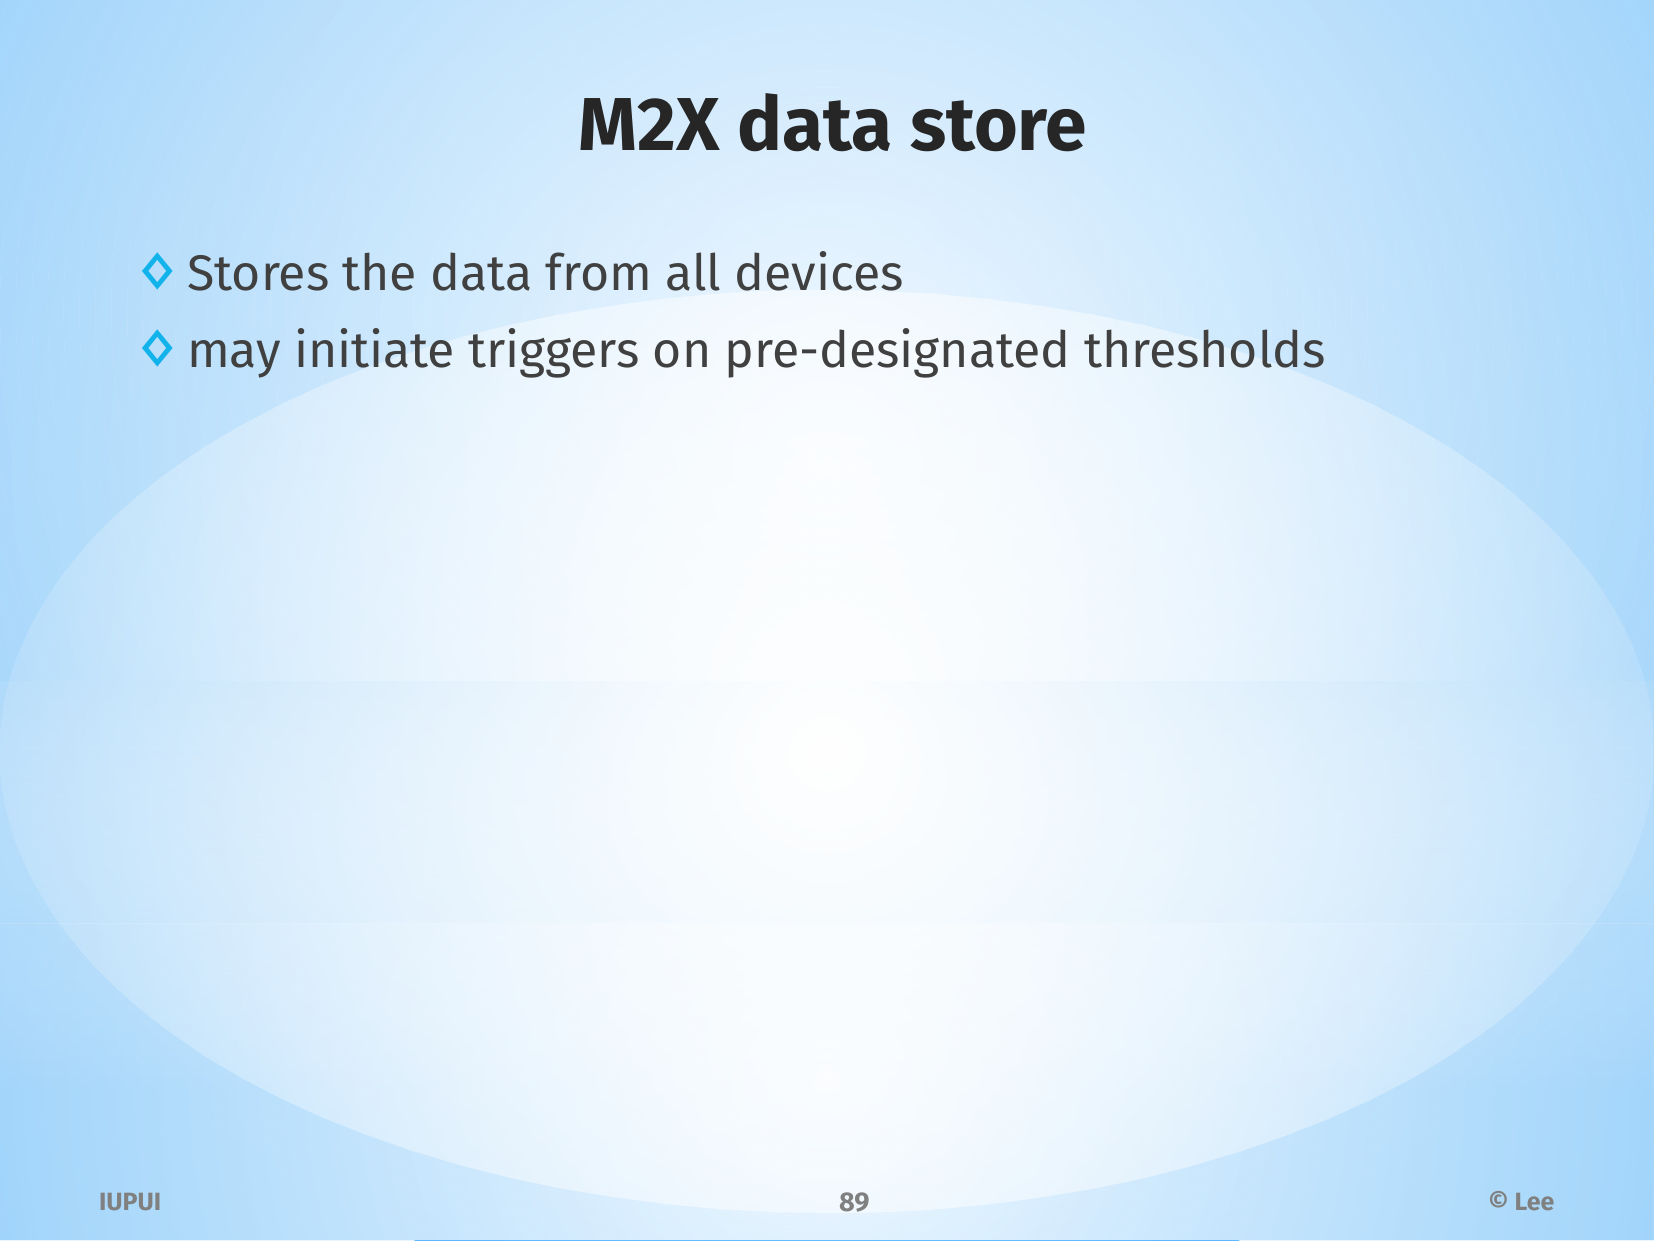

# M2X data store
Stores the data from all devices
may initiate triggers on pre-designated thresholds
IUPUI
89
© Lee